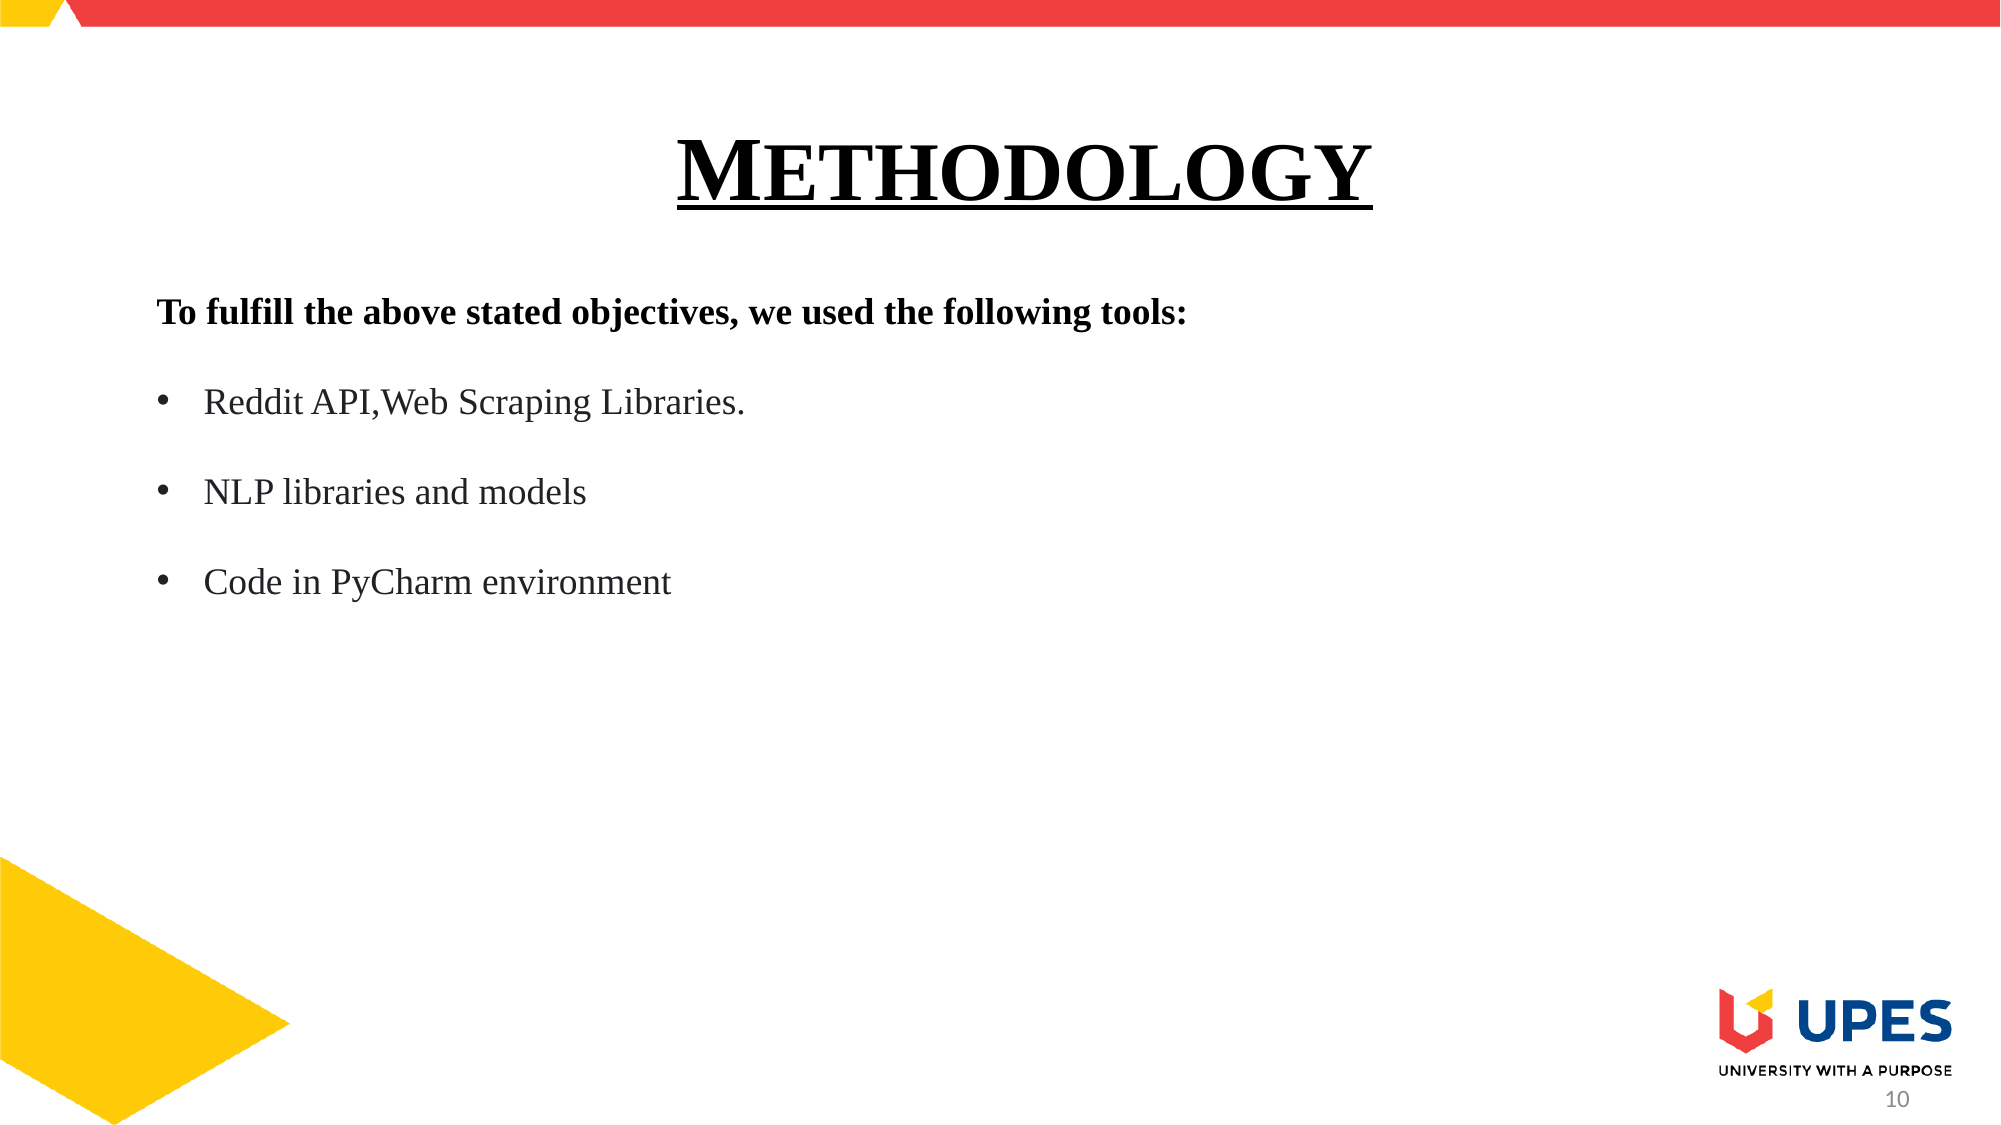

# METHODOLOGY
To fulfill the above stated objectives, we used the following tools:
Reddit API,Web Scraping Libraries.
NLP libraries and models
Code in PyCharm environment